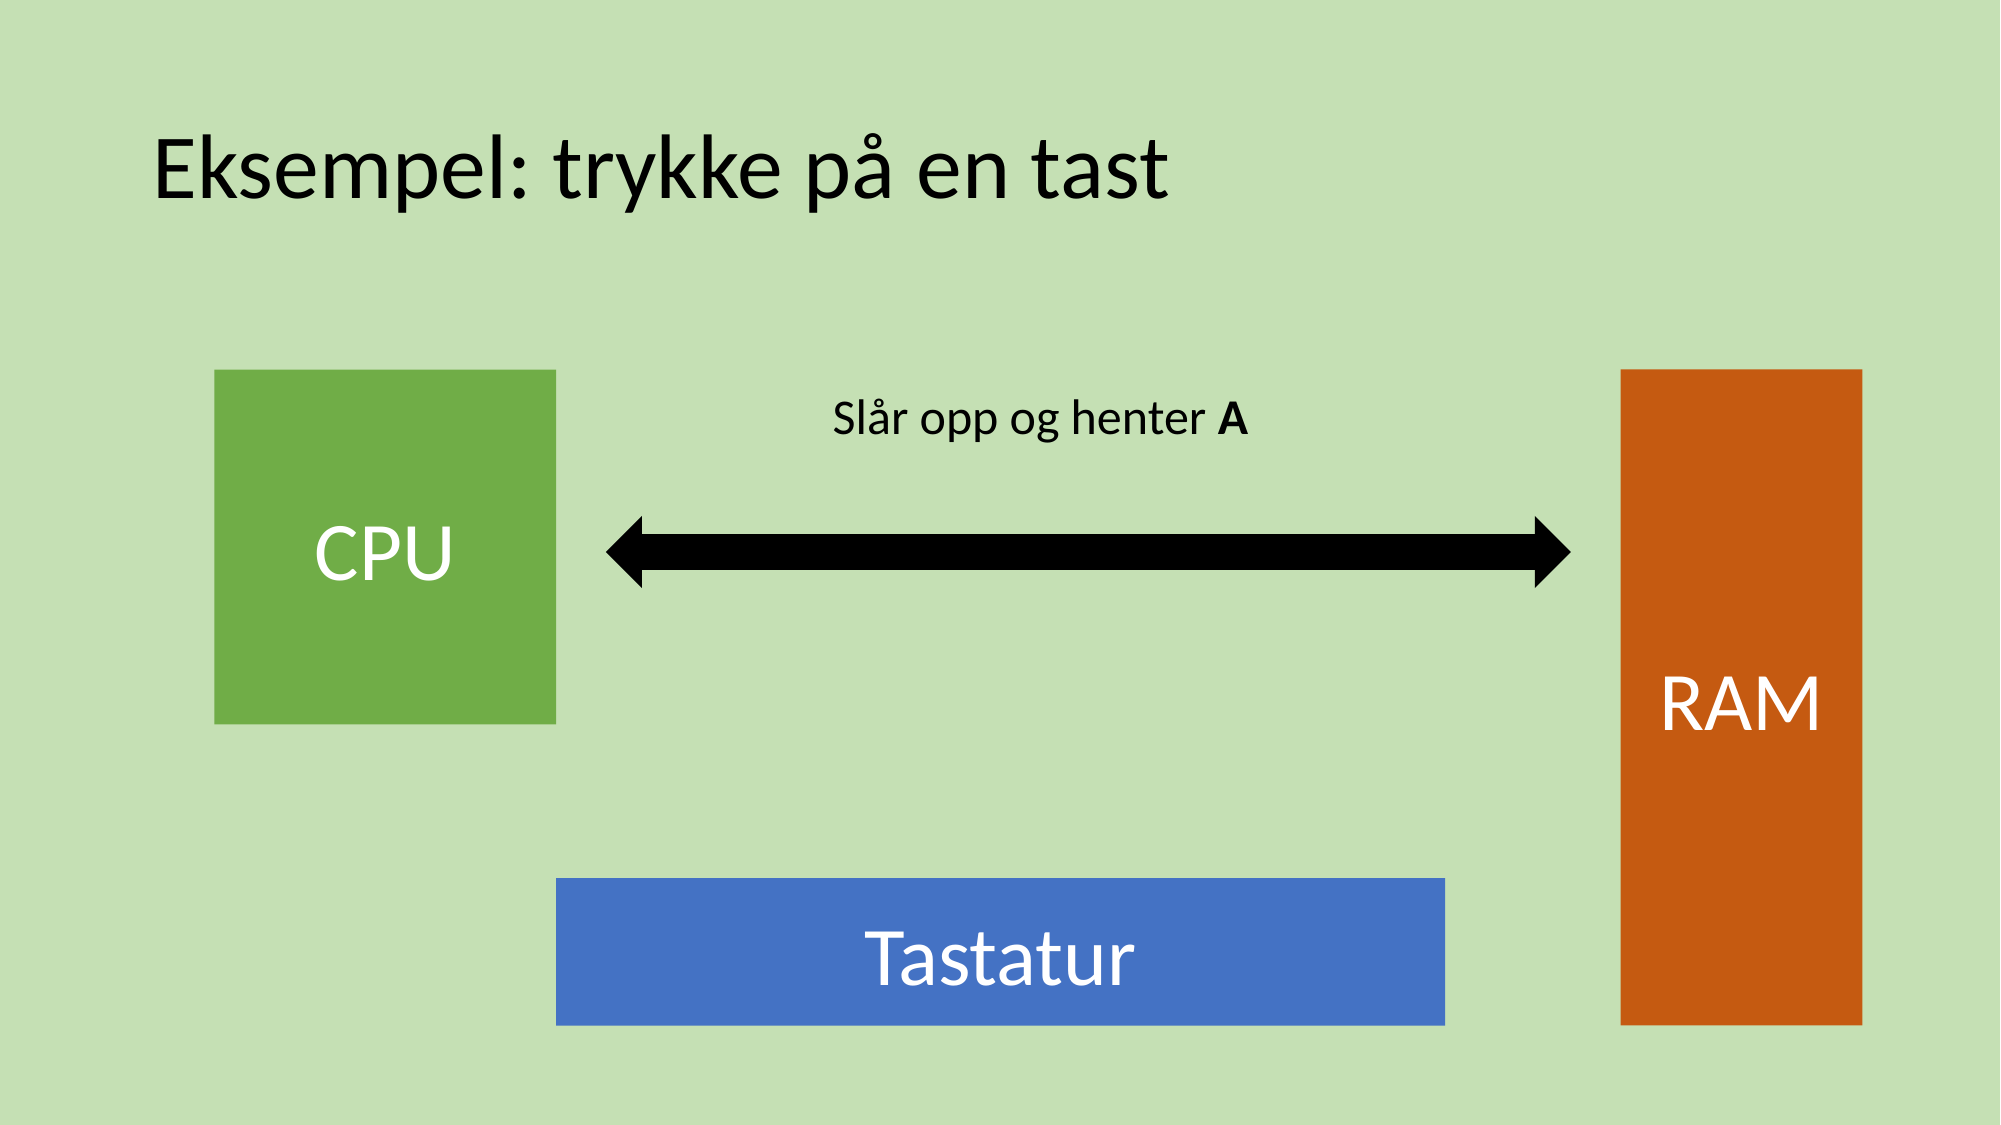

# Eksempel: trykke på en tast
RAM
CPU
Slår opp og henter A

Tastatur